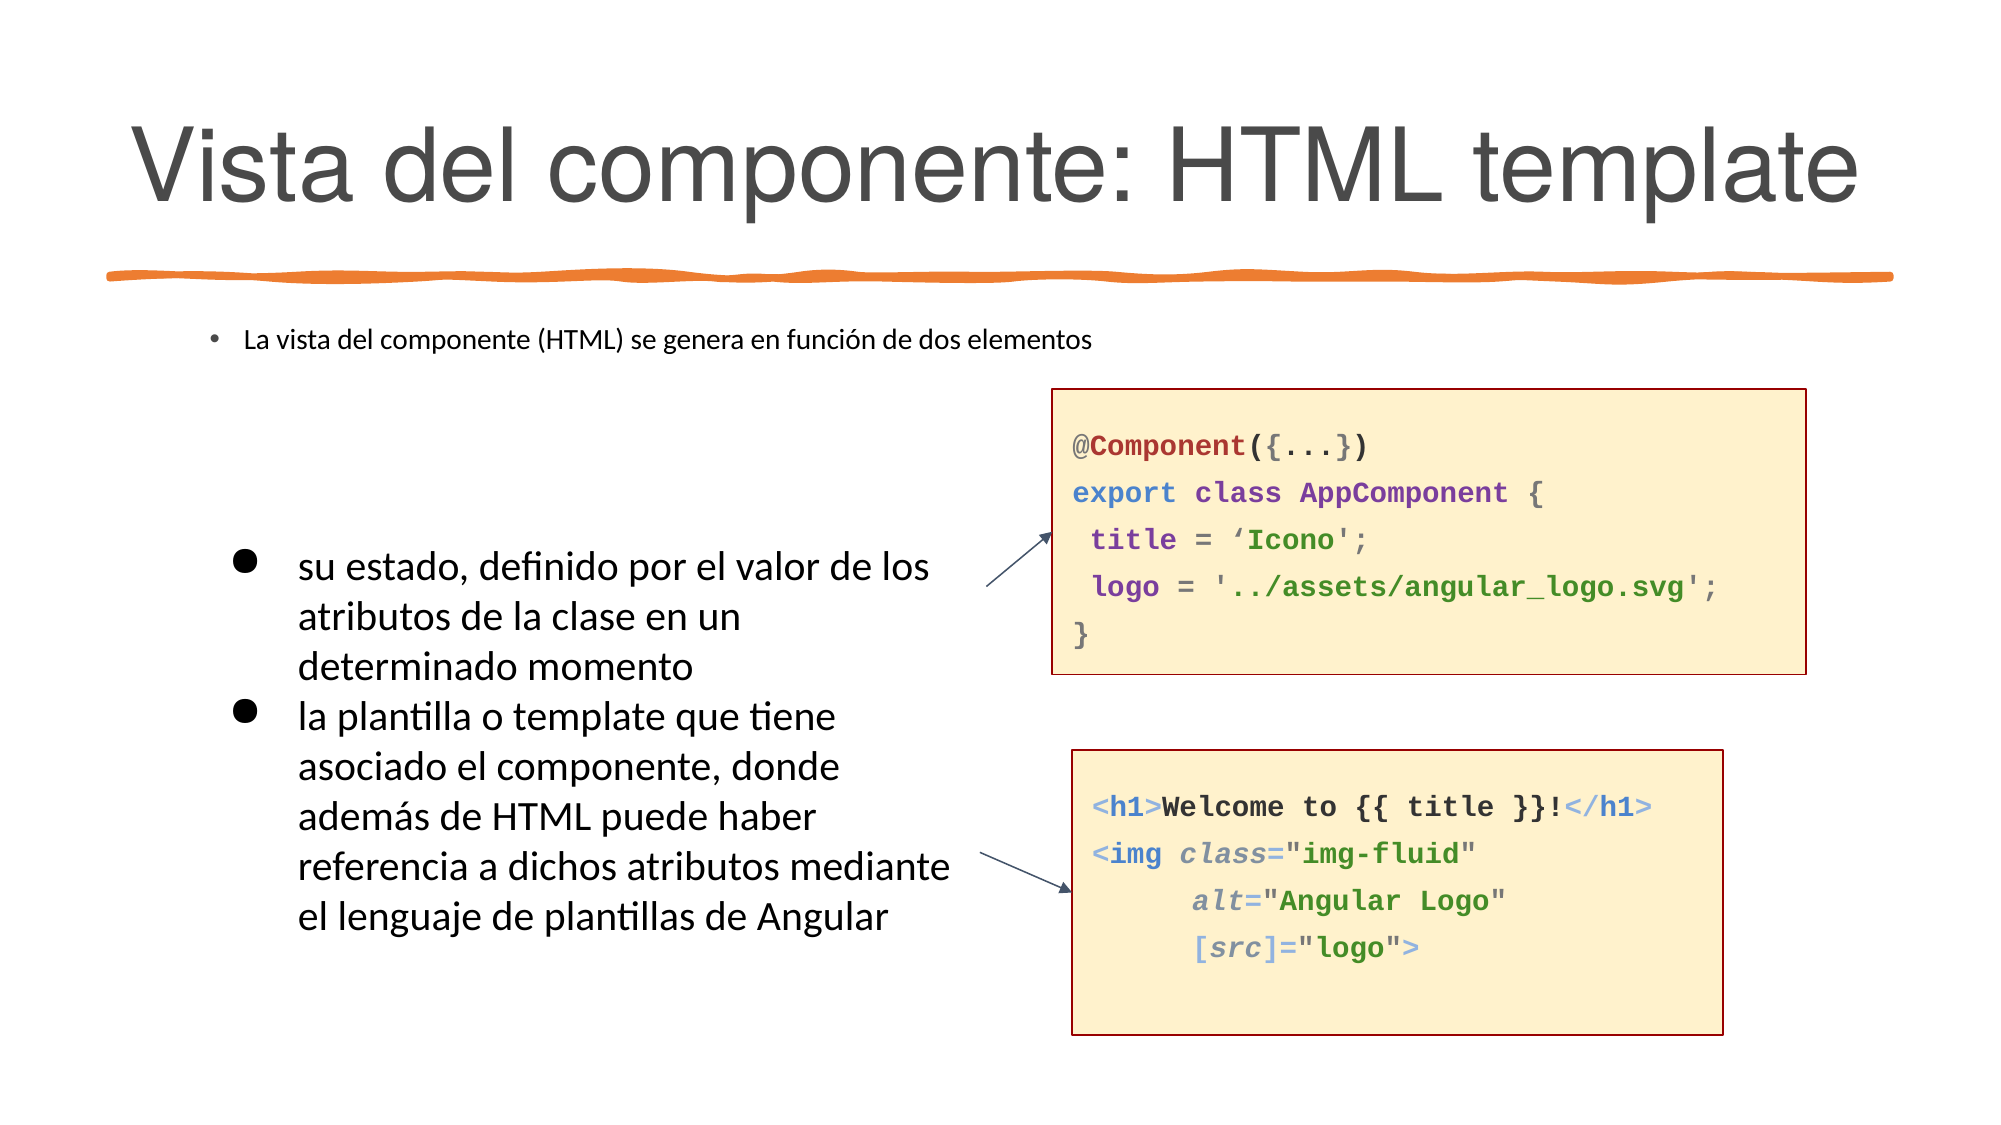

# Vista del componente: HTML template

La vista del componente (HTML) se genera en función de dos elementos
@Component({...})
export class AppComponent {
 title = ‘Icono';
 logo = '../assets/angular_logo.svg';
}
su estado, definido por el valor de los atributos de la clase en un determinado momento
la plantilla o template que tiene asociado el componente, donde además de HTML puede haber referencia a dichos atributos mediante el lenguaje de plantillas de Angular
<h1>Welcome to {{ title }}!</h1>
<img class="img-fluid"
alt="Angular Logo"
[src]="logo">